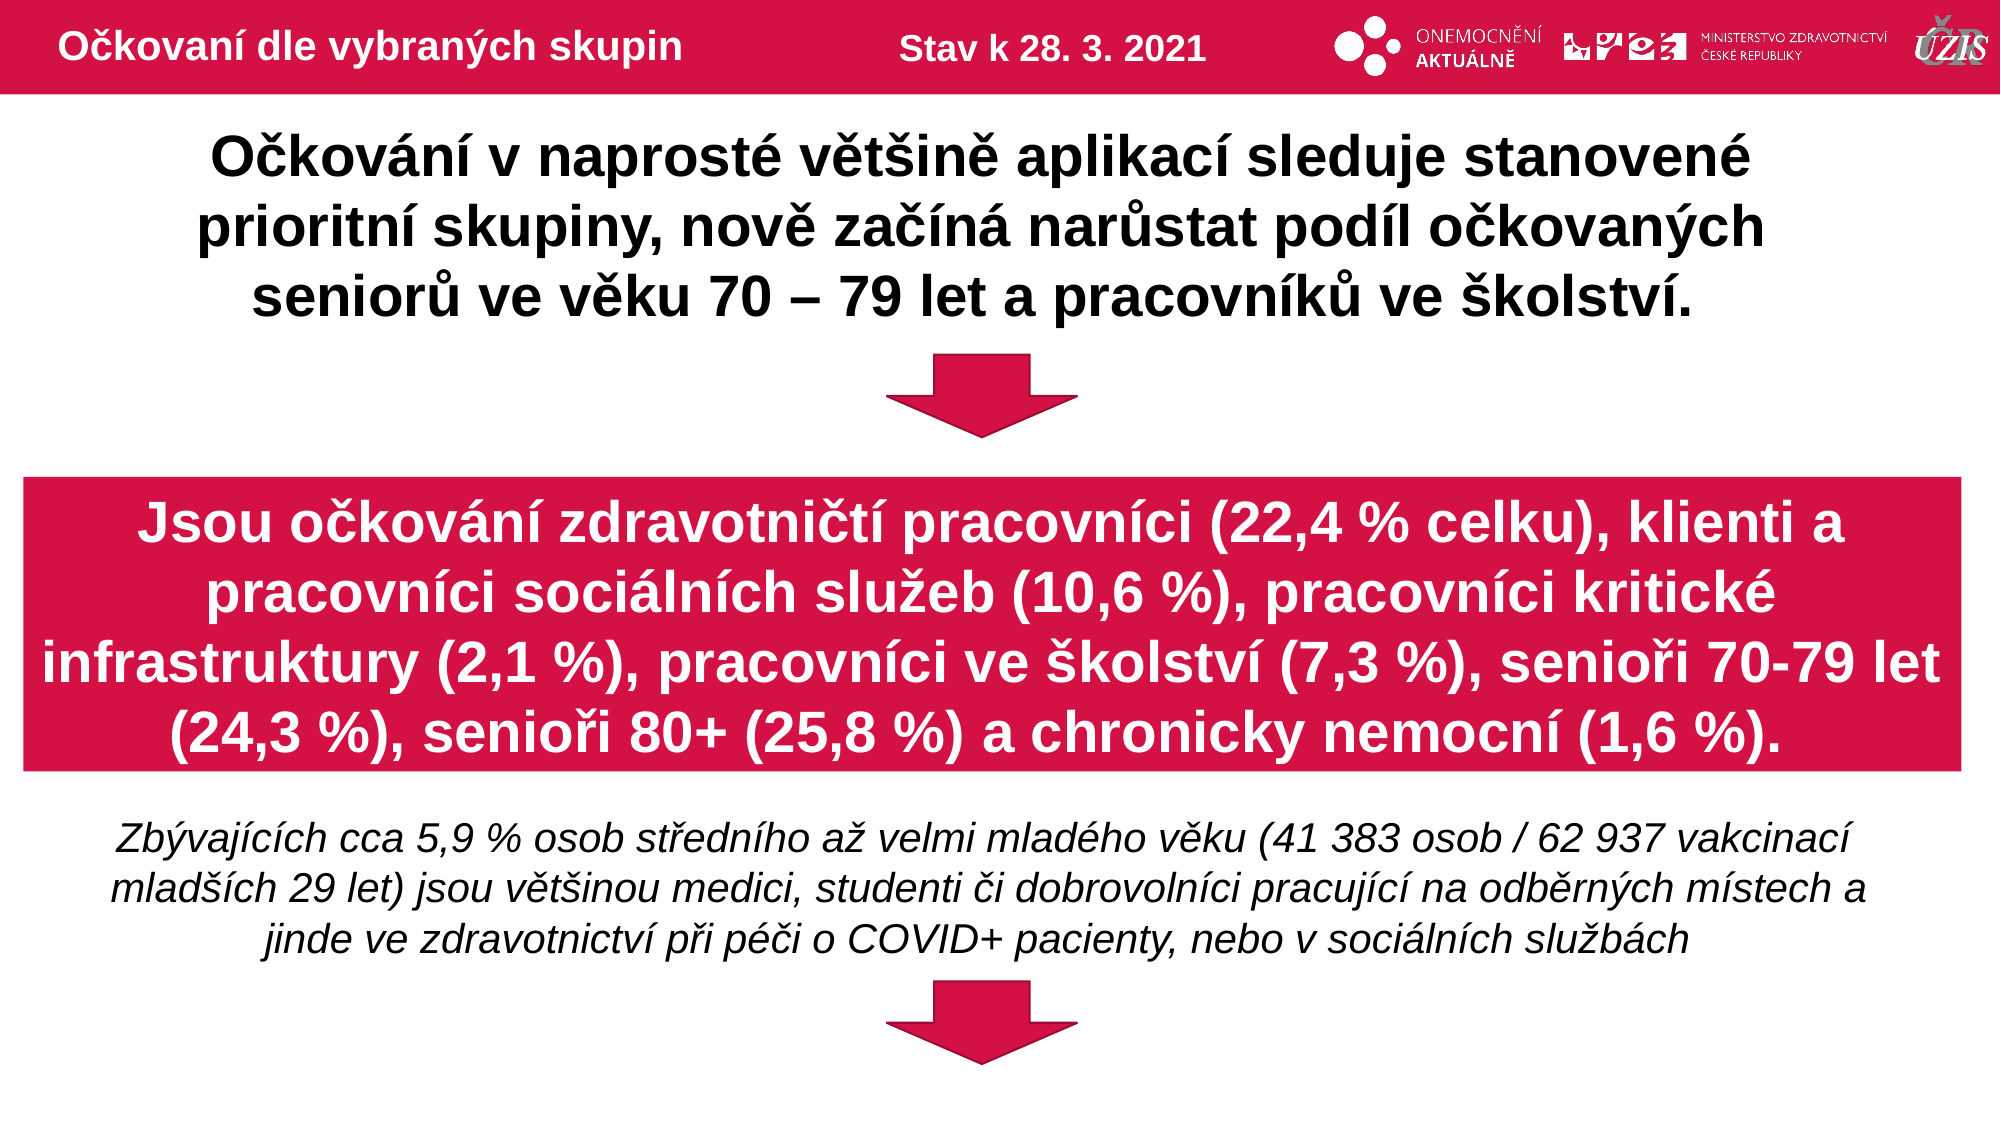

# Očkovaní dle vybraných skupin
Stav k 28. 3. 2021
Očkování v naprosté většině aplikací sleduje stanovené prioritní skupiny, nově začíná narůstat podíl očkovaných seniorů ve věku 70 – 79 let a pracovníků ve školství.

Jsou očkování zdravotničtí pracovníci (22,4 % celku), klienti a pracovníci sociálních služeb (10,6 %), pracovníci kritické infrastruktury (2,1 %), pracovníci ve školství (7,3 %), senioři 70-79 let (24,3 %), senioři 80+ (25,8 %) a chronicky nemocní (1,6 %).
Zbývajících cca 5,9 % osob středního až velmi mladého věku (41 383 osob / 62 937 vakcinací  mladších 29 let) jsou většinou medici, studenti či dobrovolníci pracující na odběrných místech a jinde ve zdravotnictví při péči o COVID+ pacienty, nebo v sociálních službách